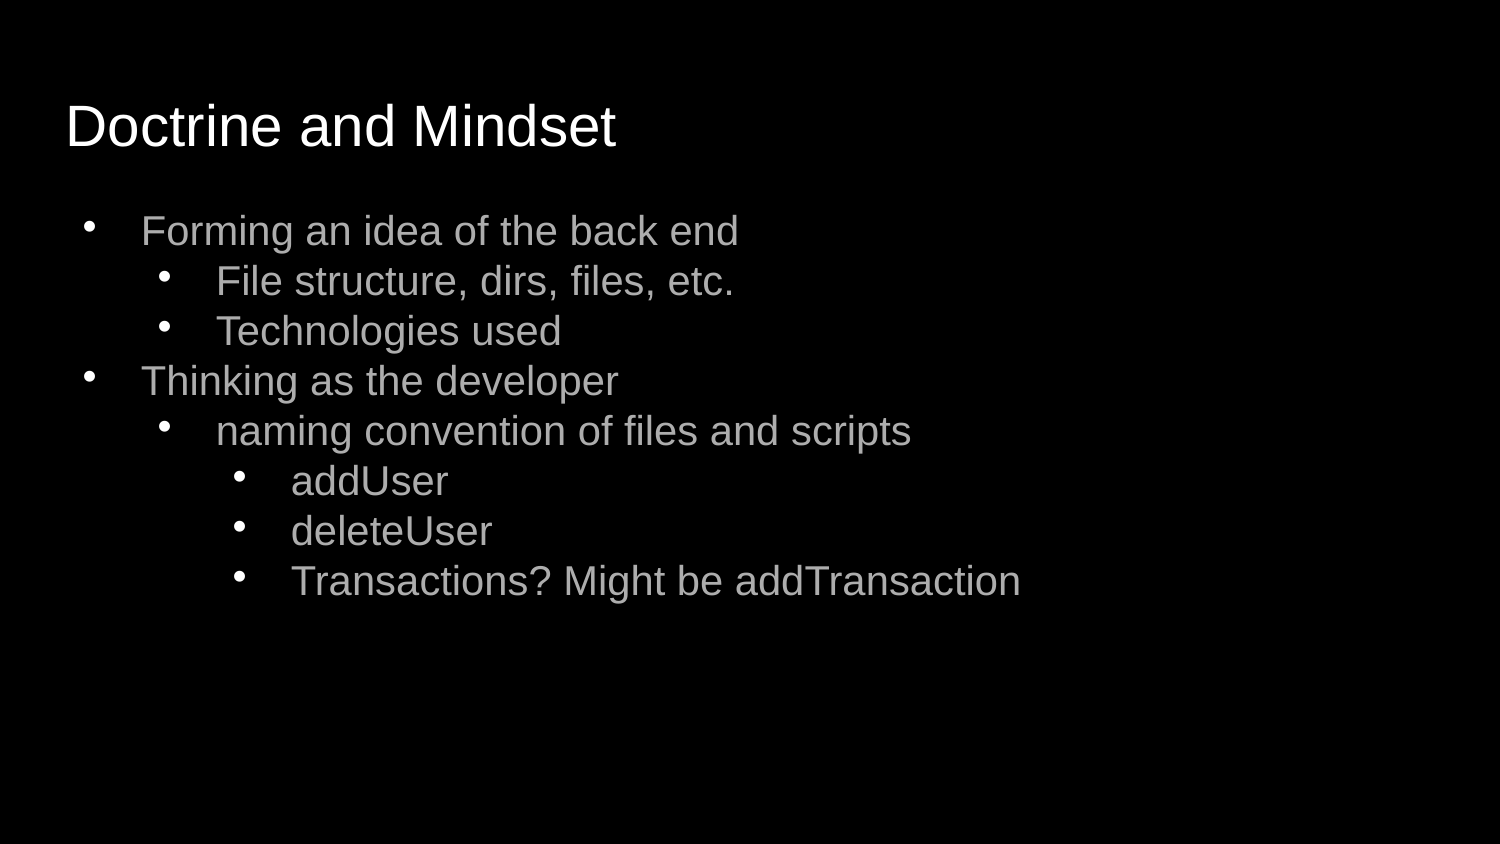

Doctrine and Mindset
Forming an idea of the back end
File structure, dirs, files, etc.
Technologies used
Thinking as the developer
naming convention of files and scripts
addUser
deleteUser
Transactions? Might be addTransaction